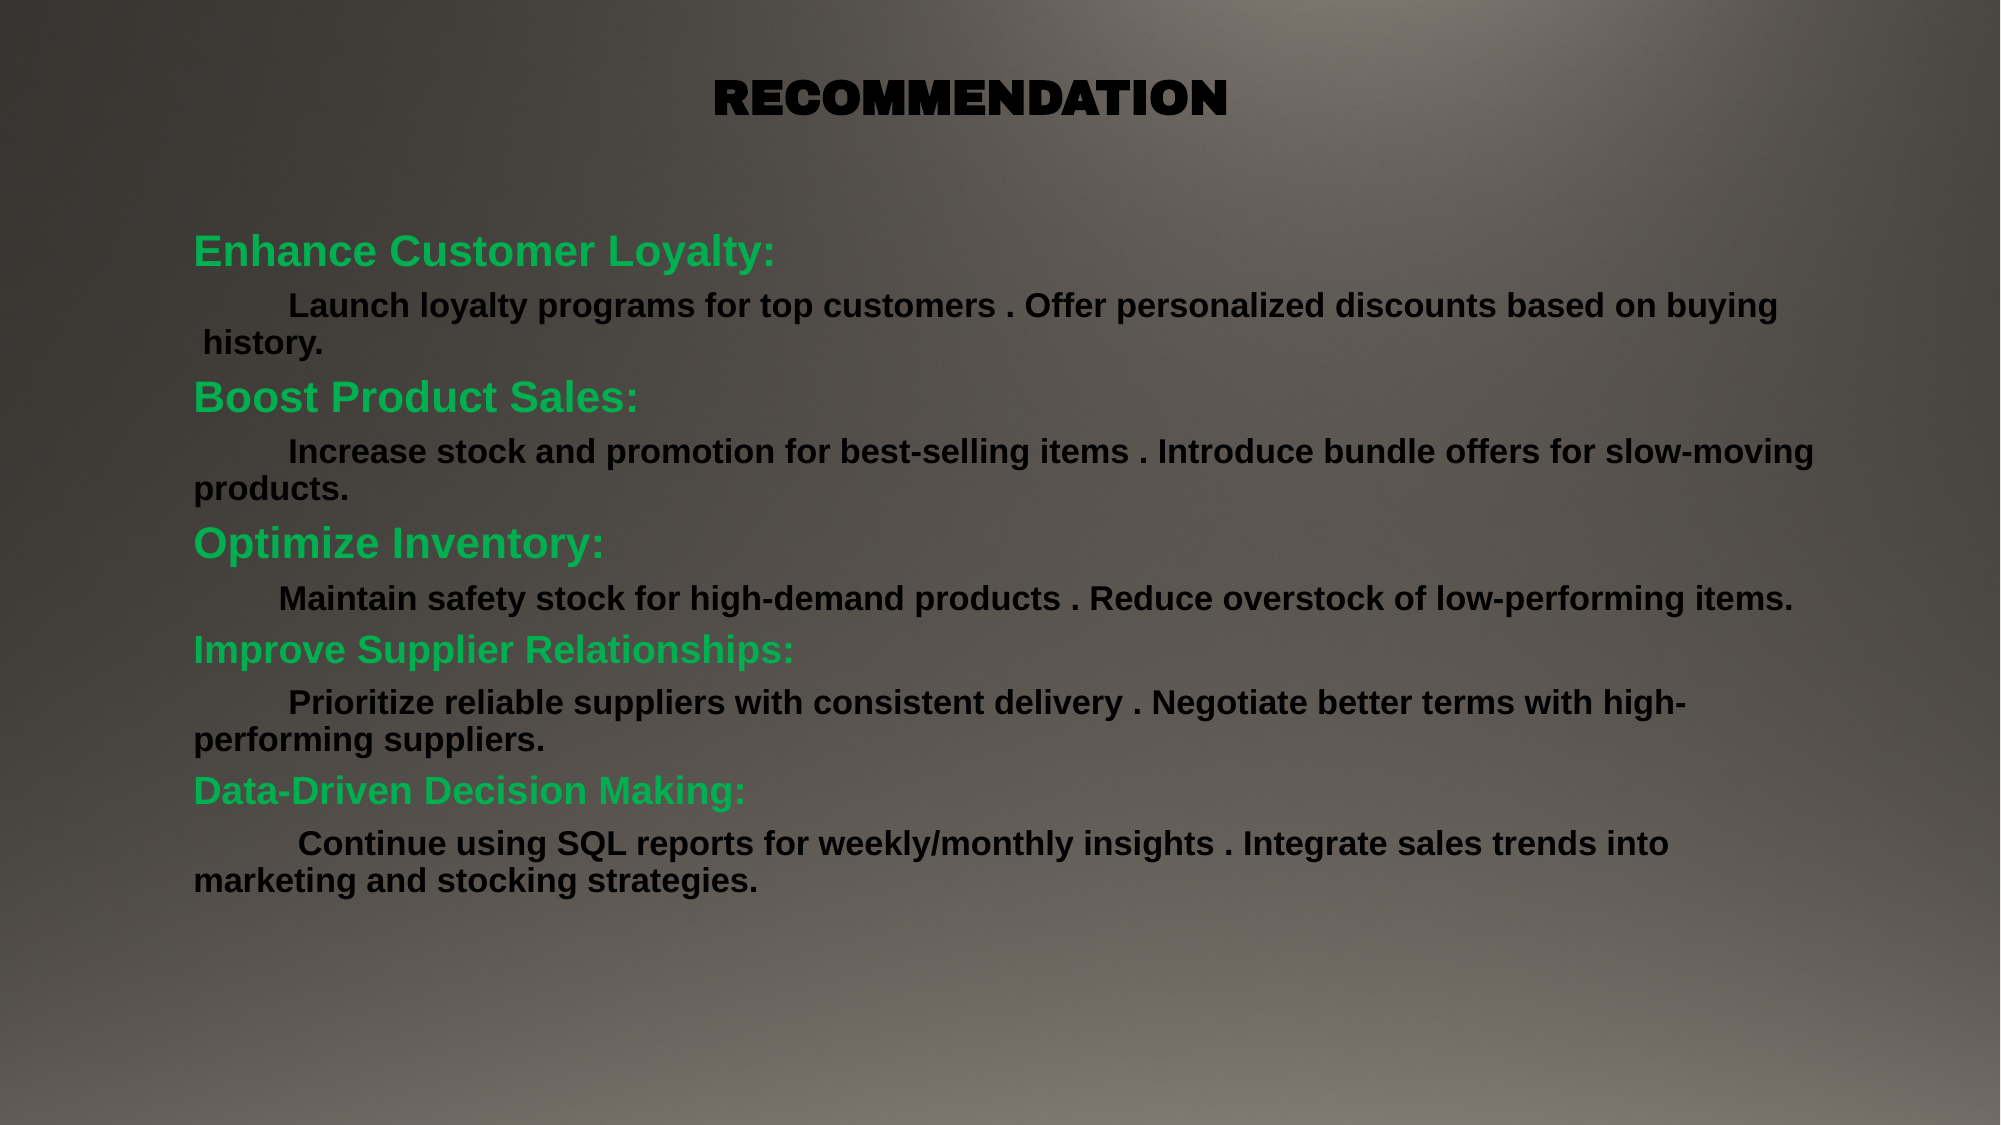

# RECOMMENDATION
Enhance Customer Loyalty:
          Launch loyalty programs for top customers . Offer personalized discounts based on buying      history.
Boost Product Sales:
          Increase stock and promotion for best-selling items . Introduce bundle offers for slow-moving products.
Optimize Inventory:
         Maintain safety stock for high-demand products . Reduce overstock of low-performing items.
Improve Supplier Relationships:
          Prioritize reliable suppliers with consistent delivery . Negotiate better terms with high-performing suppliers.
Data-Driven Decision Making:
           Continue using SQL reports for weekly/monthly insights . Integrate sales trends into marketing and stocking strategies.